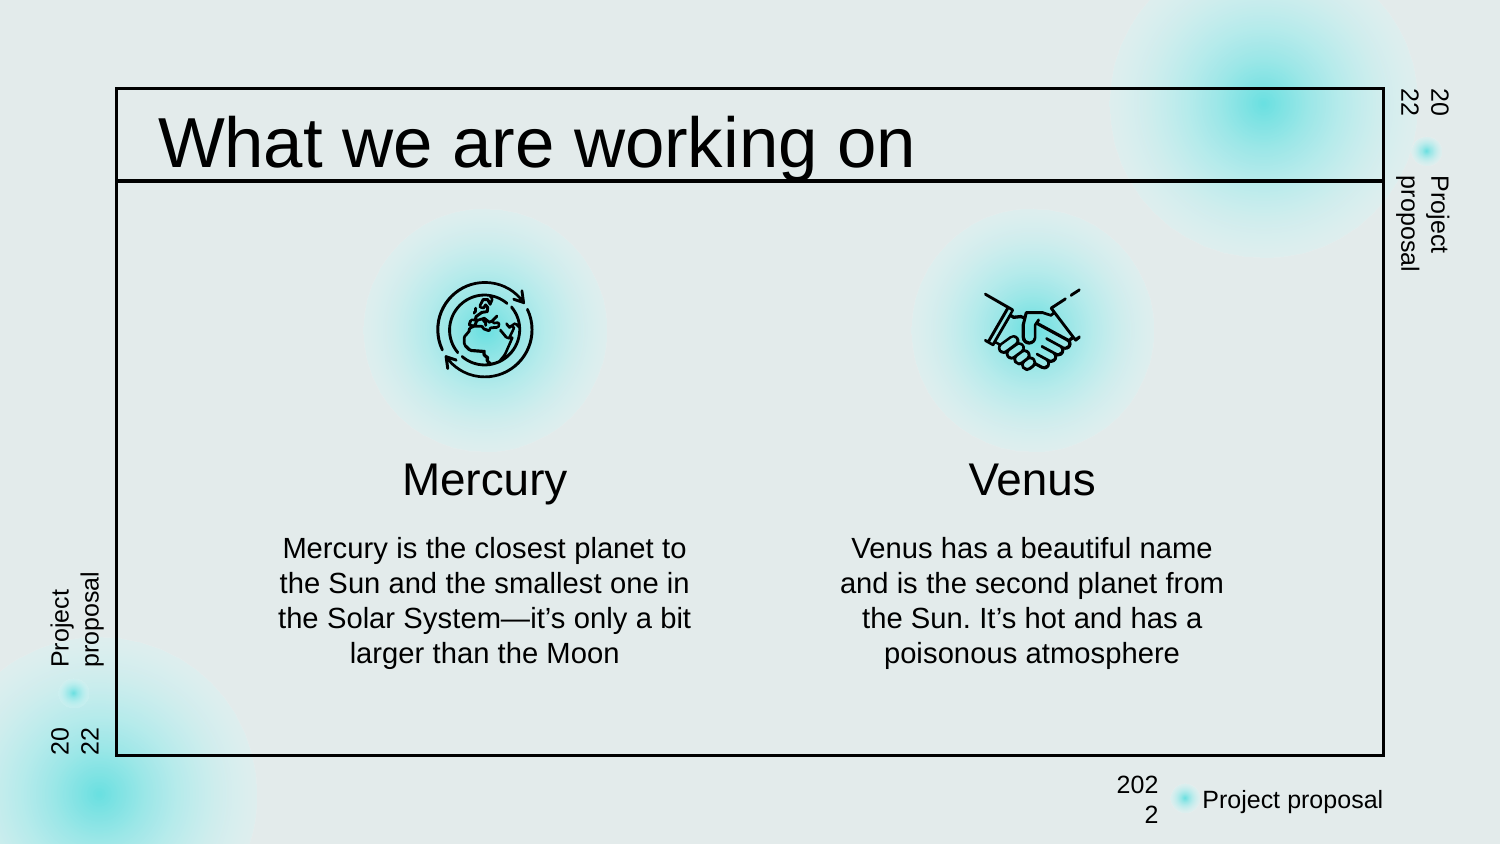

What we are working on
2022

Project proposal

Venus
# Mercury
Venus has a beautiful name and is the second planet from the Sun. It’s hot and has a poisonous atmosphere
Mercury is the closest planet to the Sun and the smallest one in the Solar System—it’s only a bit larger than the Moon
Project proposal

2022
2022
Project proposal